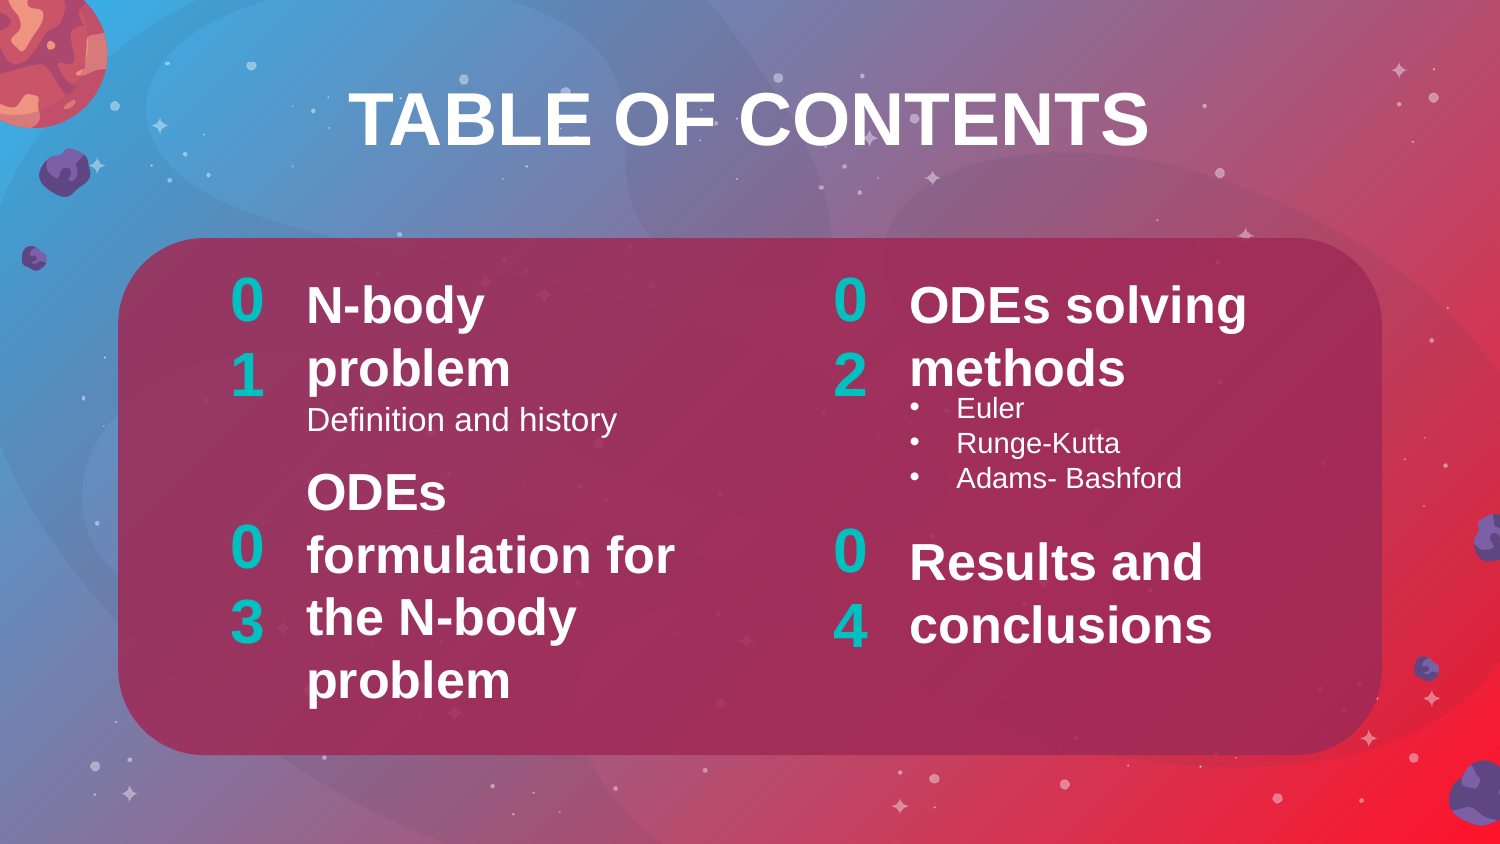

# TABLE OF CONTENTS
01
N-body problem
02
ODEs solving methods
Definition and history
Euler
Runge-Kutta
Adams- Bashford
03
ODEs formulation for the N-body problem
04
Results and conclusions